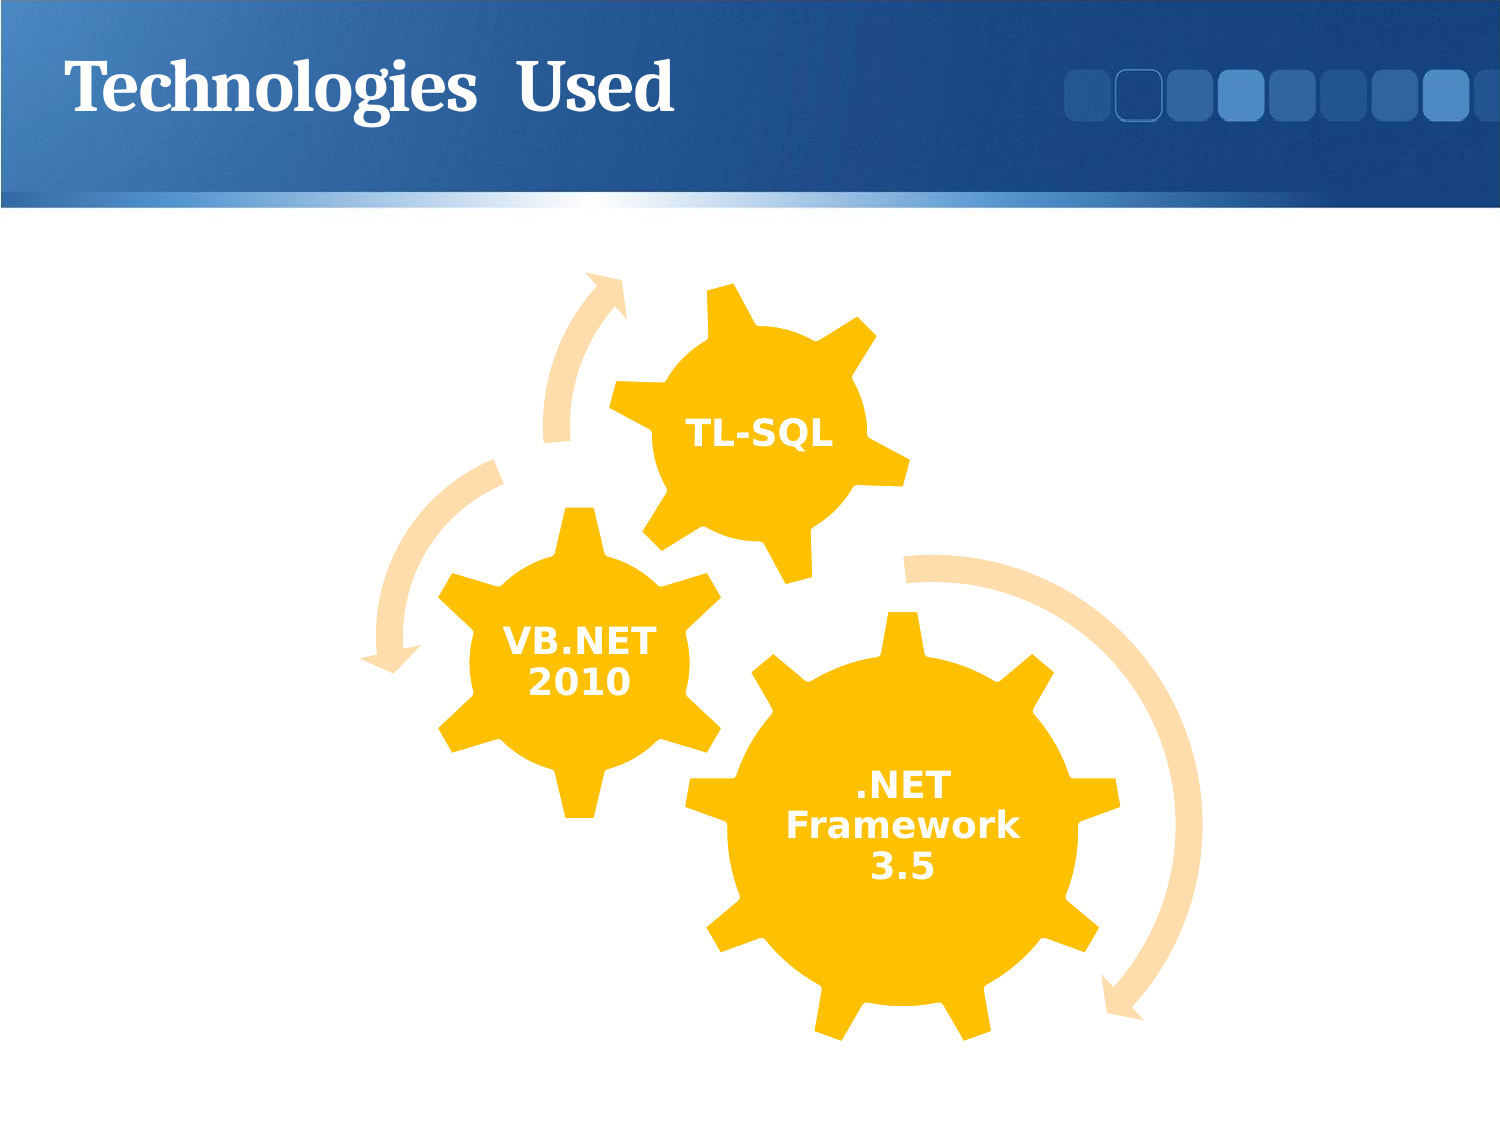

# Technologies   Used
.NET Framework 3.5
VB.NET 2010
TL-SQL